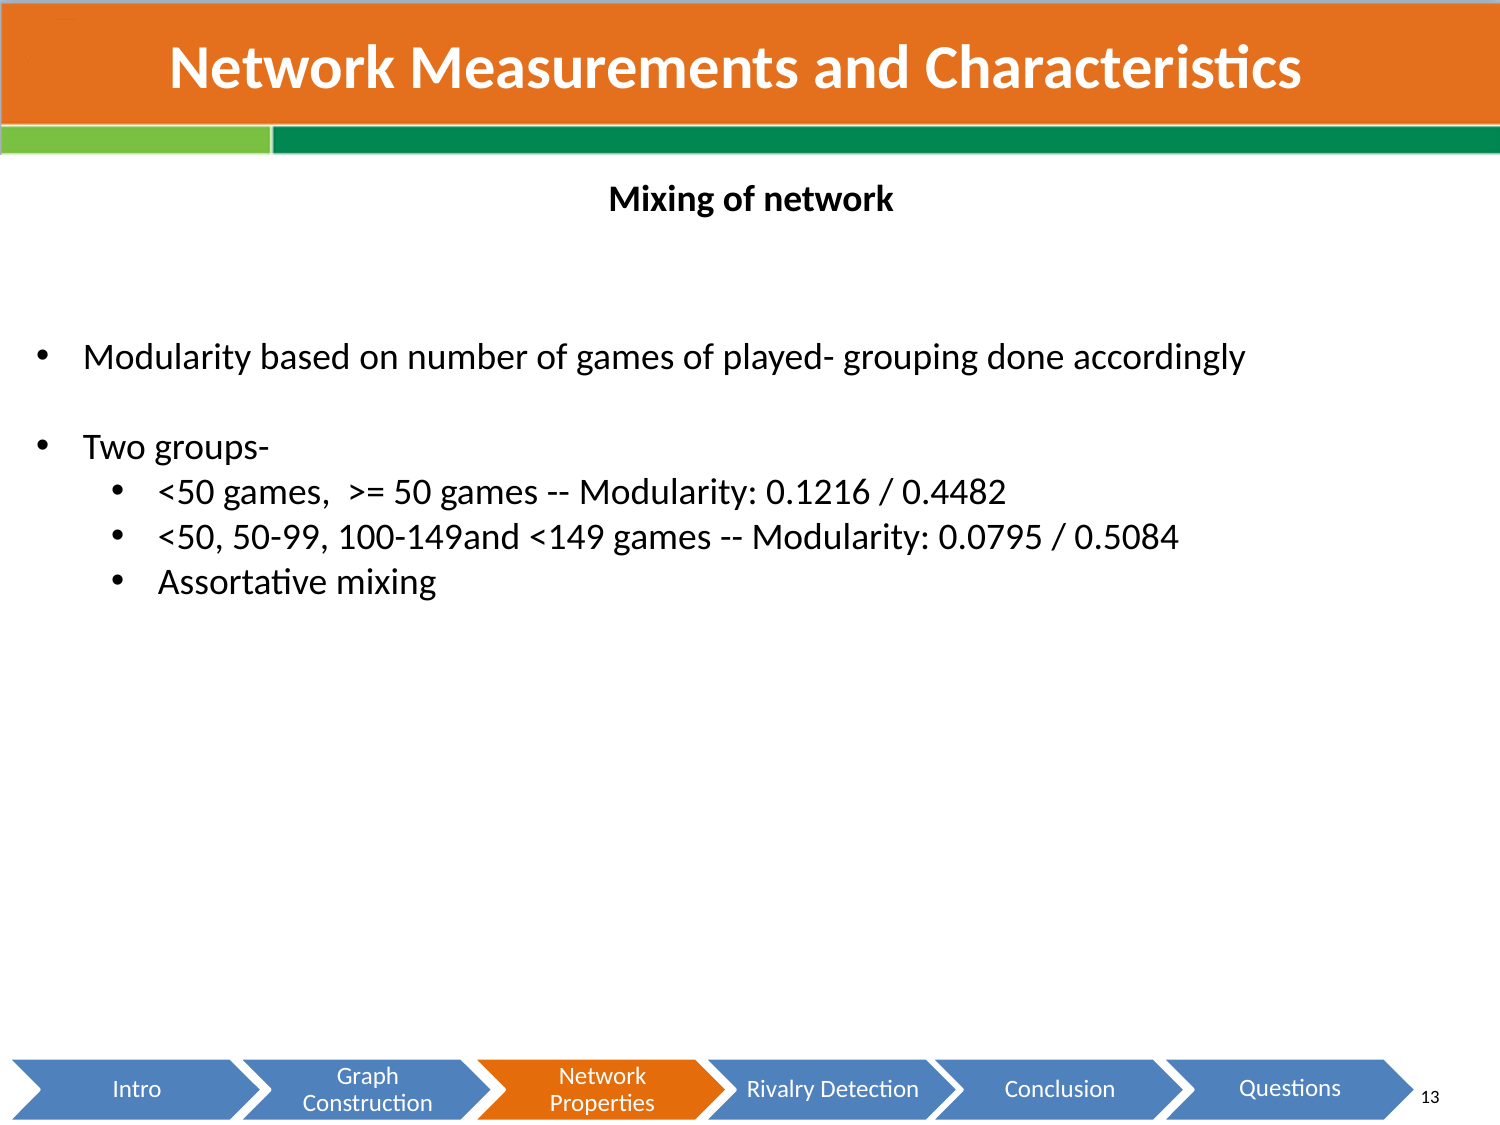

# Network Measurements and Characteristics
Mixing of network

Modularity based on number of games of played- grouping done accordingly

Two groups-
<50 games,  >= 50 games -- Modularity: 0.1216 / 0.4482
<50, 50-99, 100-149and <149 games -- Modularity: 0.0795 / 0.5084
Assortative mixing

Intro
Graph Construction
Network Properties
Rivalry Detection
Conclusion

Questions